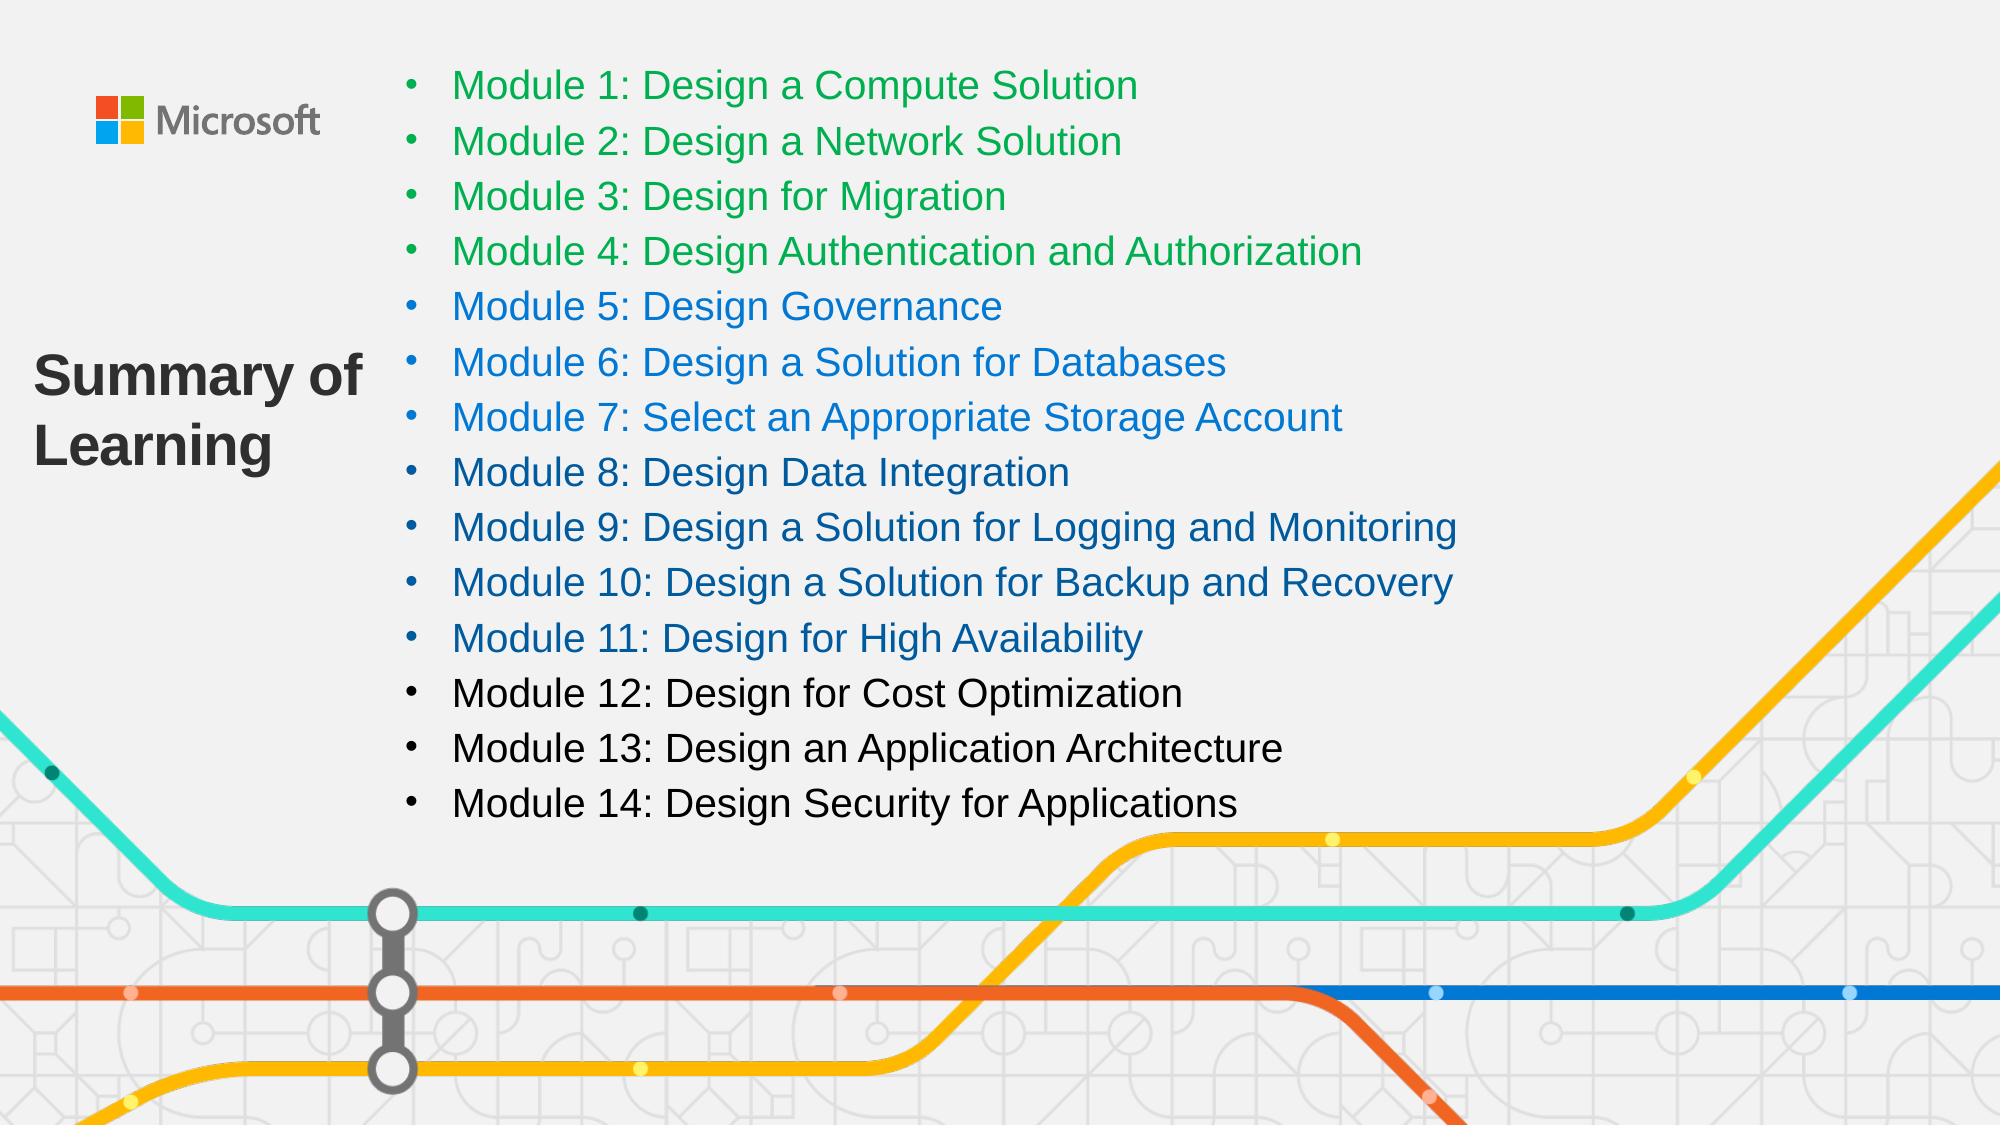

Module 1: Design a Compute Solution
Module 2: Design a Network Solution
Module 3: Design for Migration
Module 4: Design Authentication and Authorization
Module 5: Design Governance
Module 6: Design a Solution for Databases
Module 7: Select an Appropriate Storage Account
Module 8: Design Data Integration
Module 9: Design a Solution for Logging and Monitoring
Module 10: Design a Solution for Backup and Recovery
Module 11: Design for High Availability
Module 12: Design for Cost Optimization
Module 13: Design an Application Architecture
Module 14: Design Security for Applications
# Summary of Learning